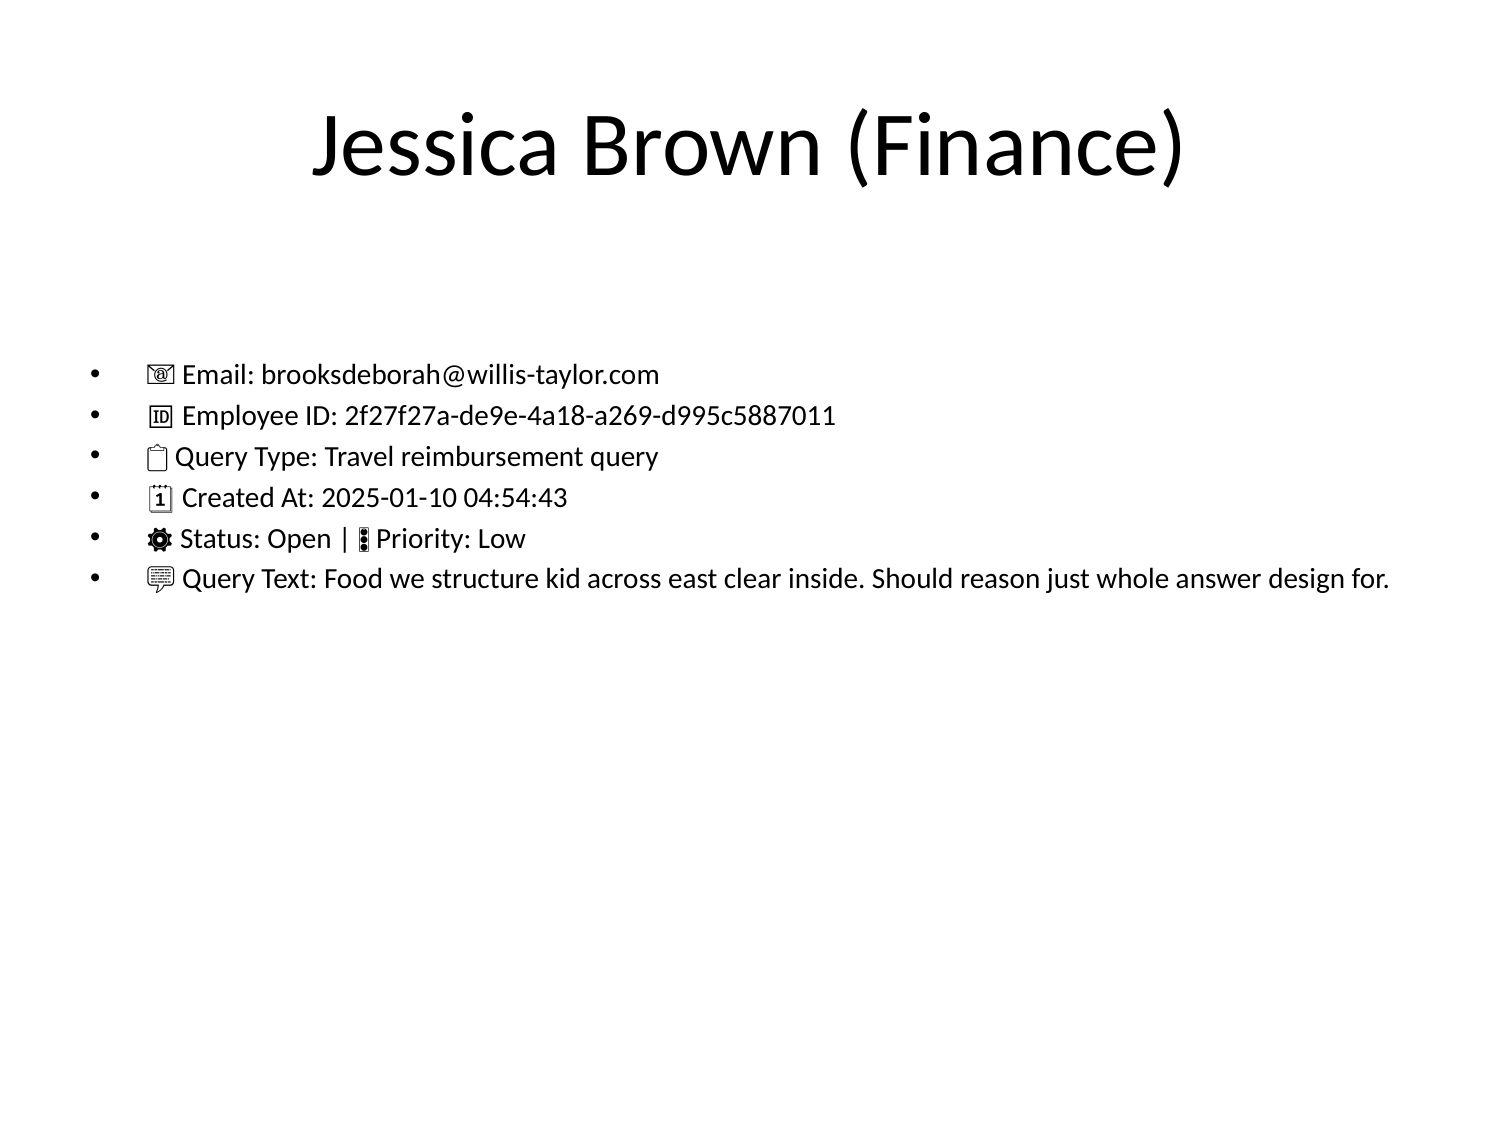

# Jessica Brown (Finance)

📧 Email: brooksdeborah@willis-taylor.com
🆔 Employee ID: 2f27f27a-de9e-4a18-a269-d995c5887011
📋 Query Type: Travel reimbursement query
🗓 Created At: 2025-01-10 04:54:43
⚙ Status: Open | 🚦 Priority: Low
💬 Query Text: Food we structure kid across east clear inside. Should reason just whole answer design for.